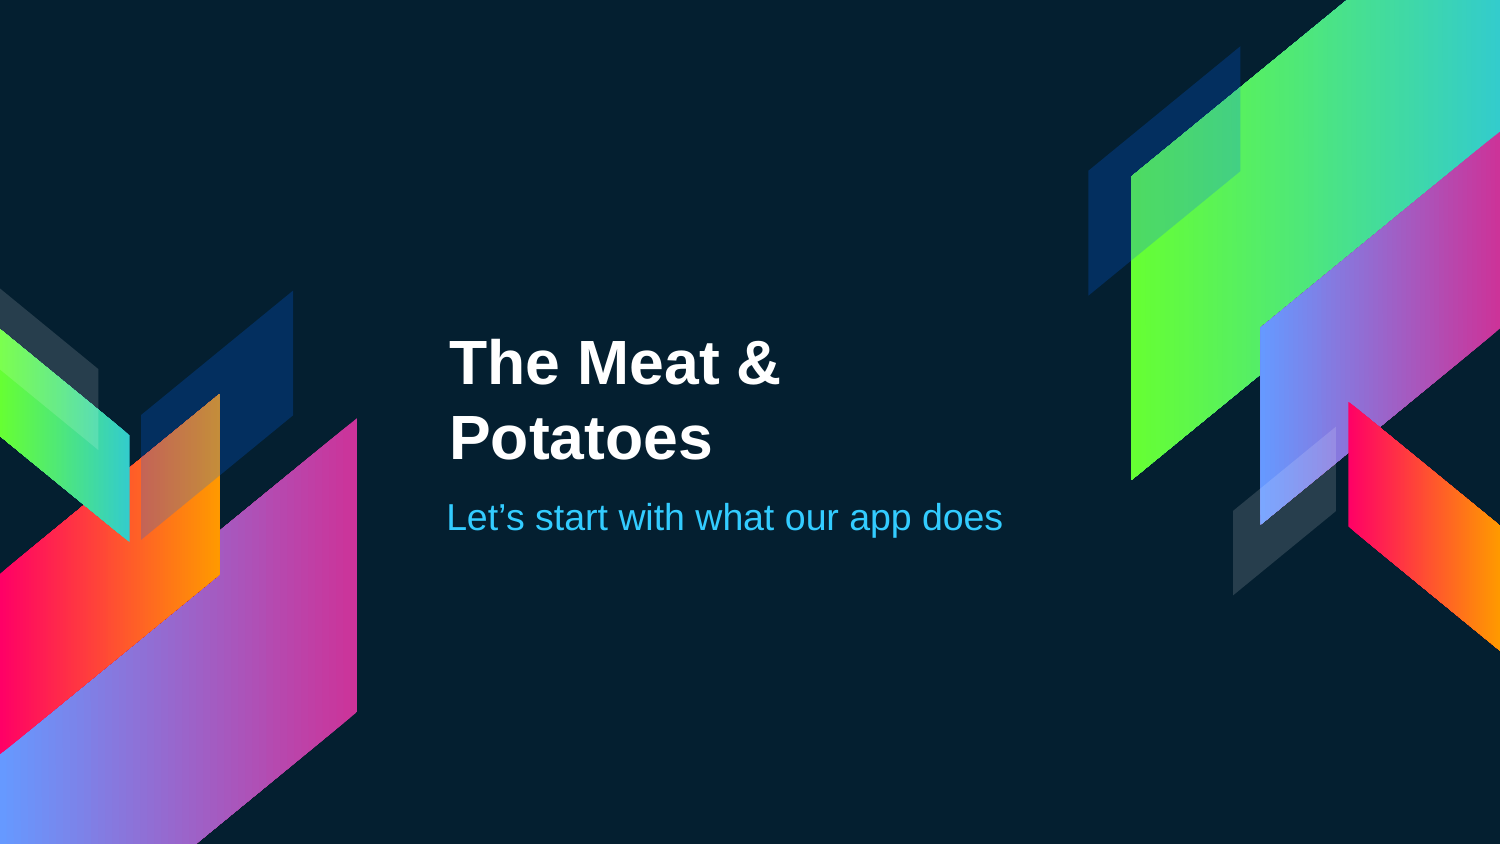

# The Meat & Potatoes
Let’s start with what our app does